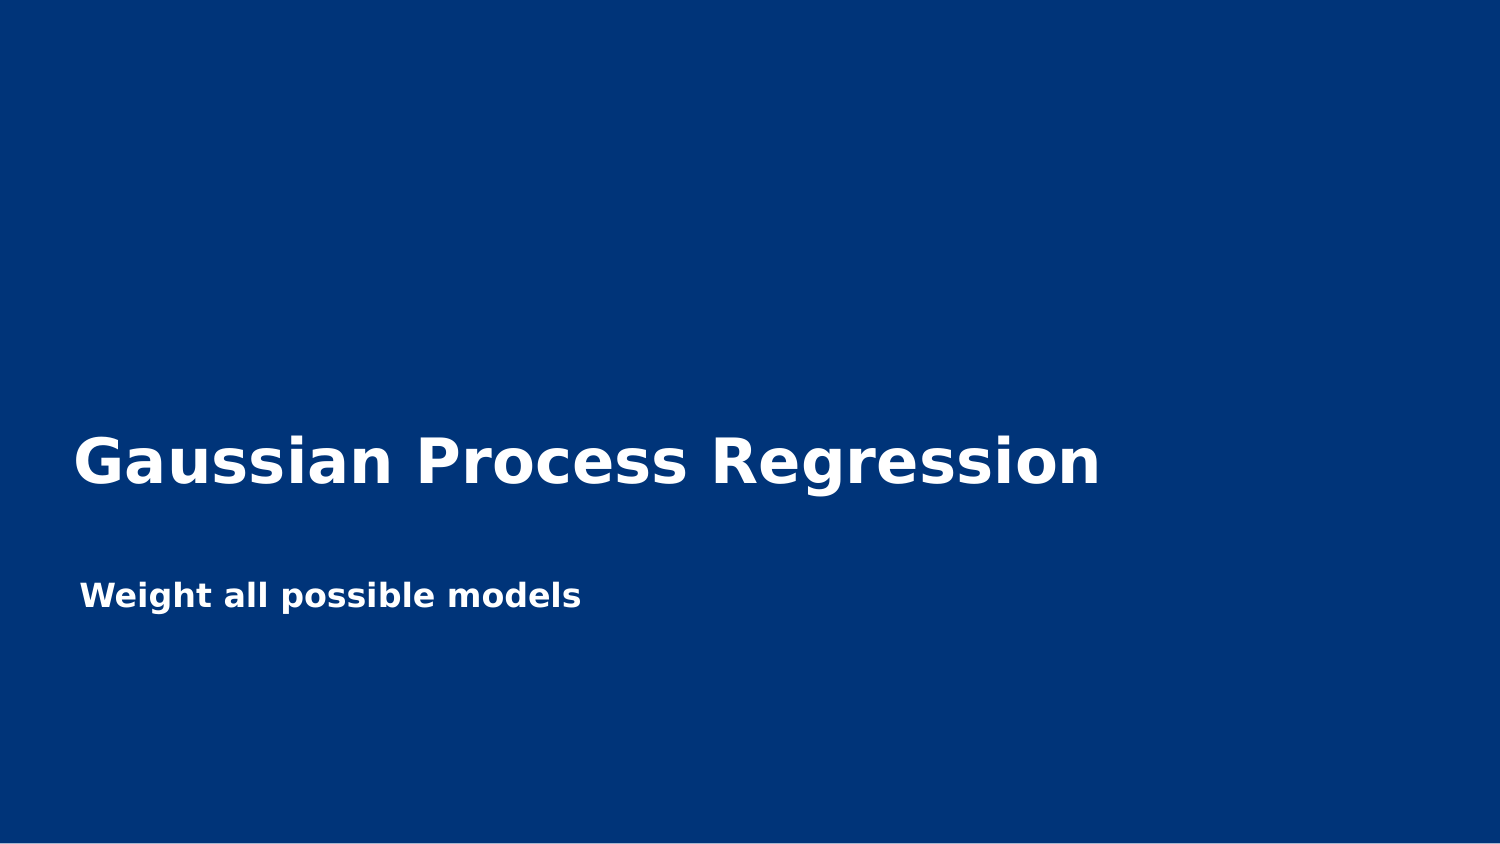

# Gaussian Process Regression
Weight all possible models